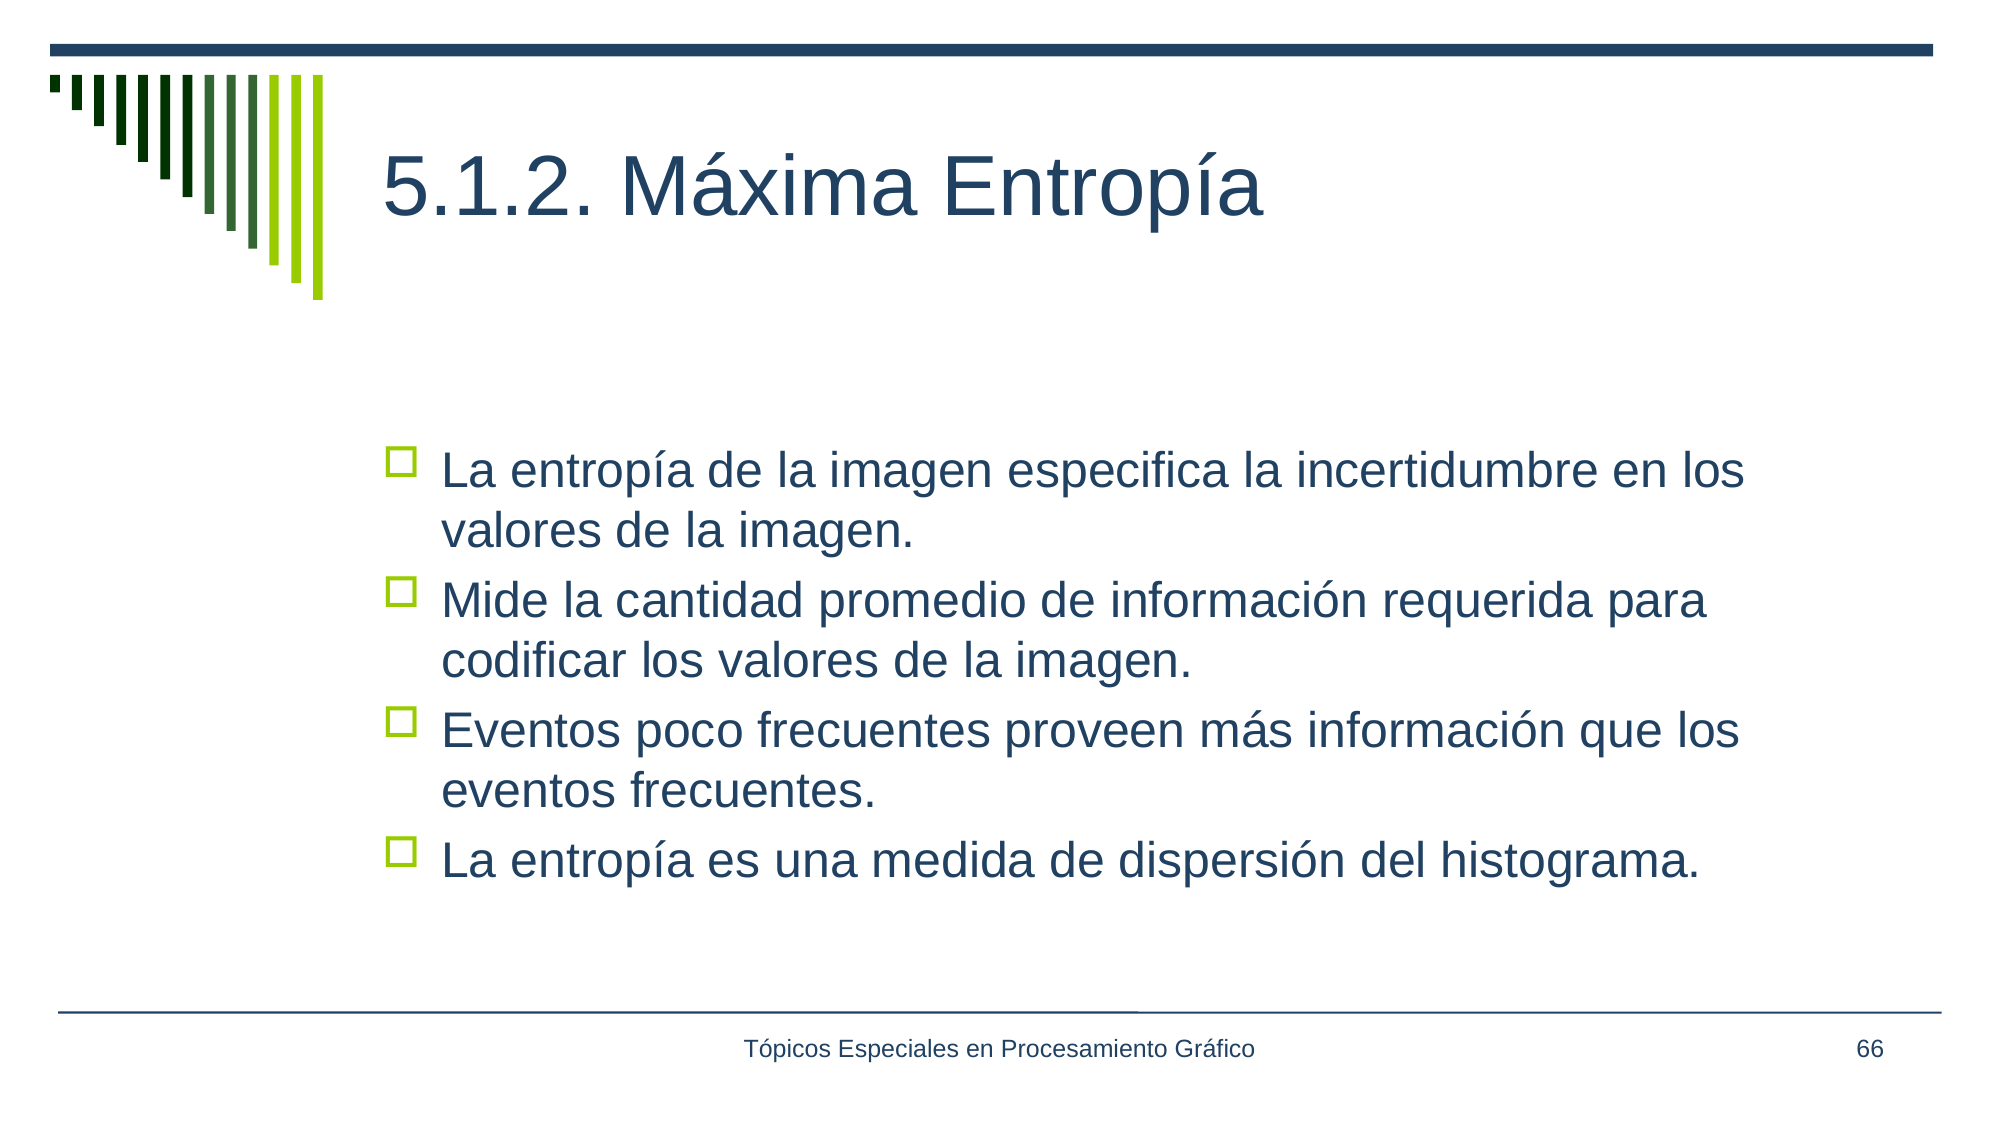

# 5.1.2. Máxima Entropía
La entropía de la imagen especifica la incertidumbre en los valores de la imagen.
Mide la cantidad promedio de información requerida para codificar los valores de la imagen.
Eventos poco frecuentes proveen más información que los eventos frecuentes.
La entropía es una medida de dispersión del histograma.

Tópicos Especiales en Procesamiento Gráfico
66